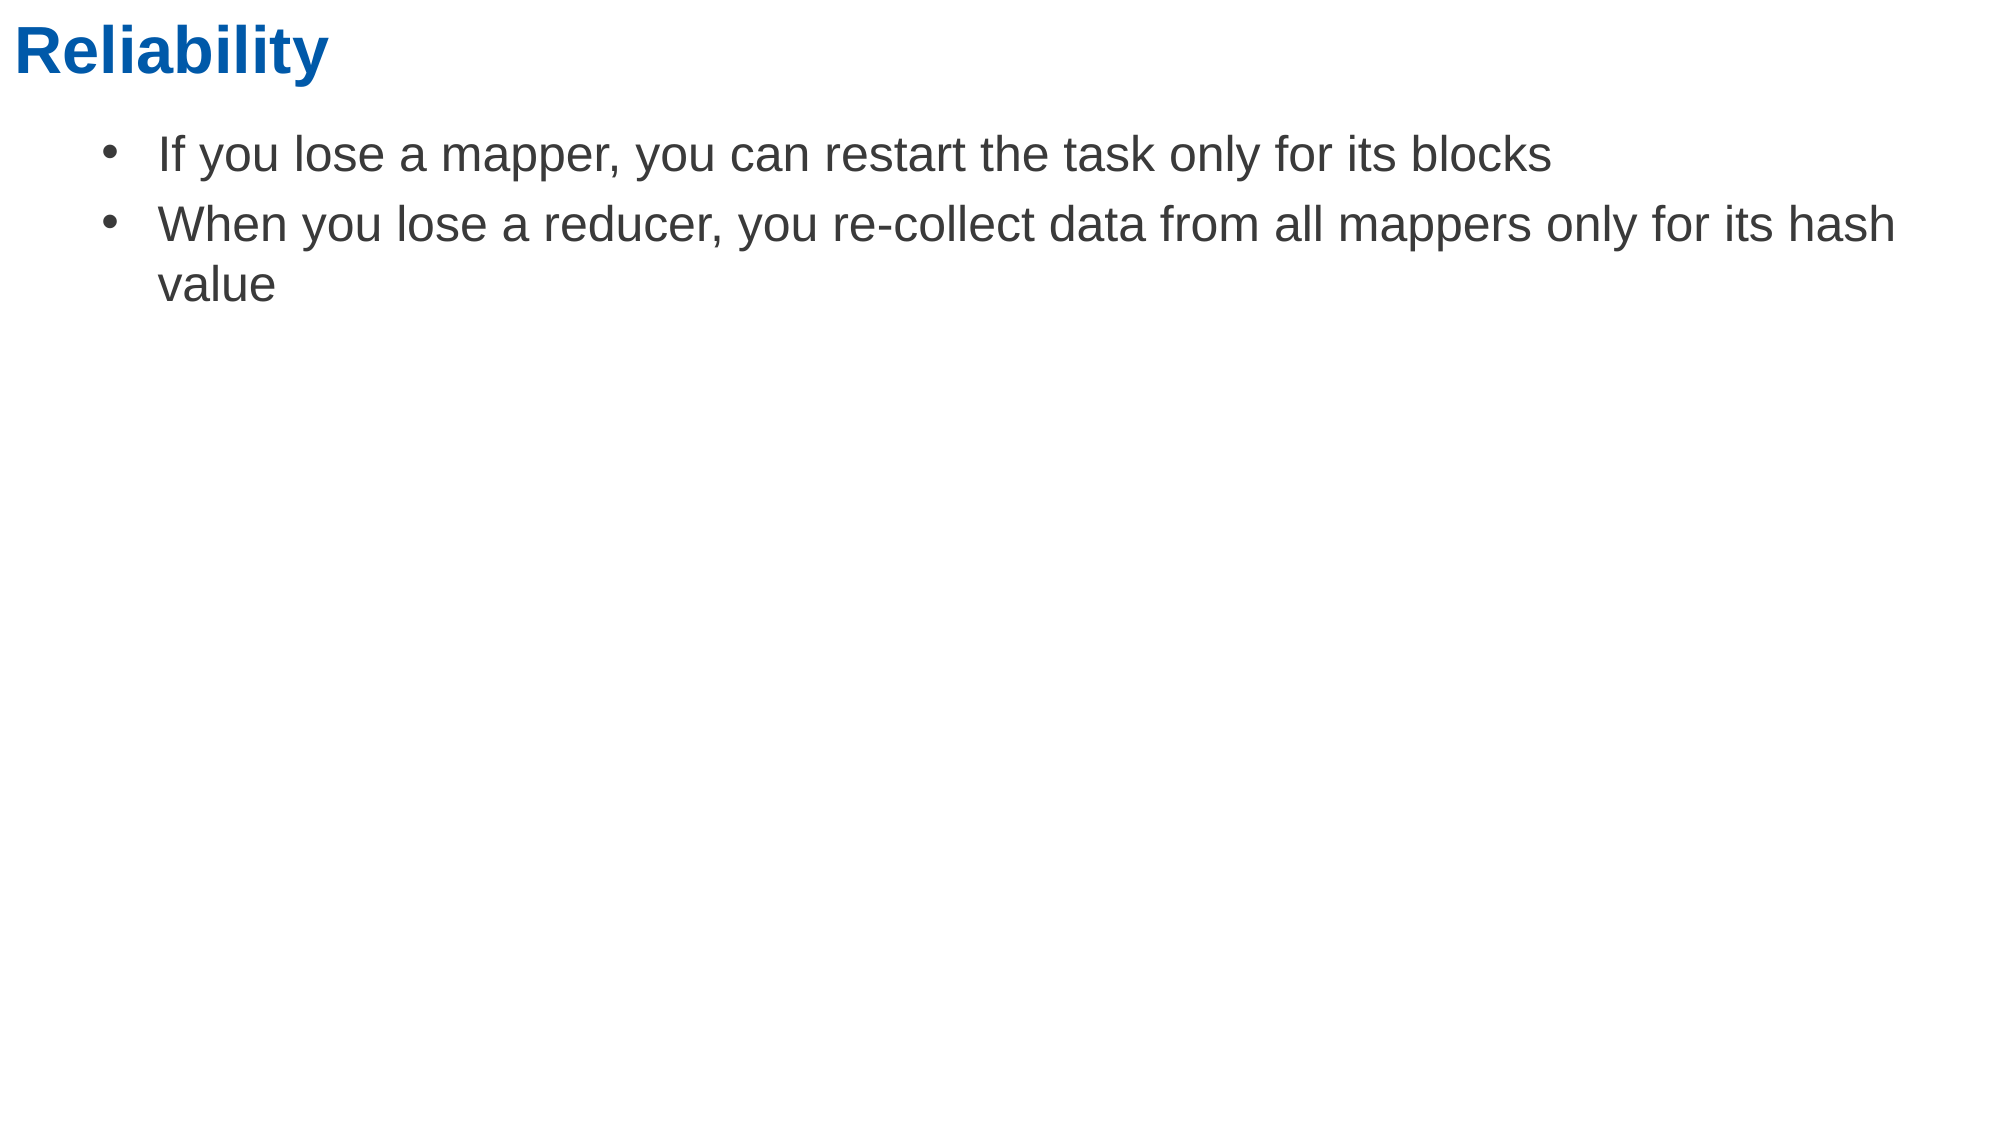

# Reliability
If you lose a mapper, you can restart the task only for its blocks
When you lose a reducer, you re-collect data from all mappers only for its hash value